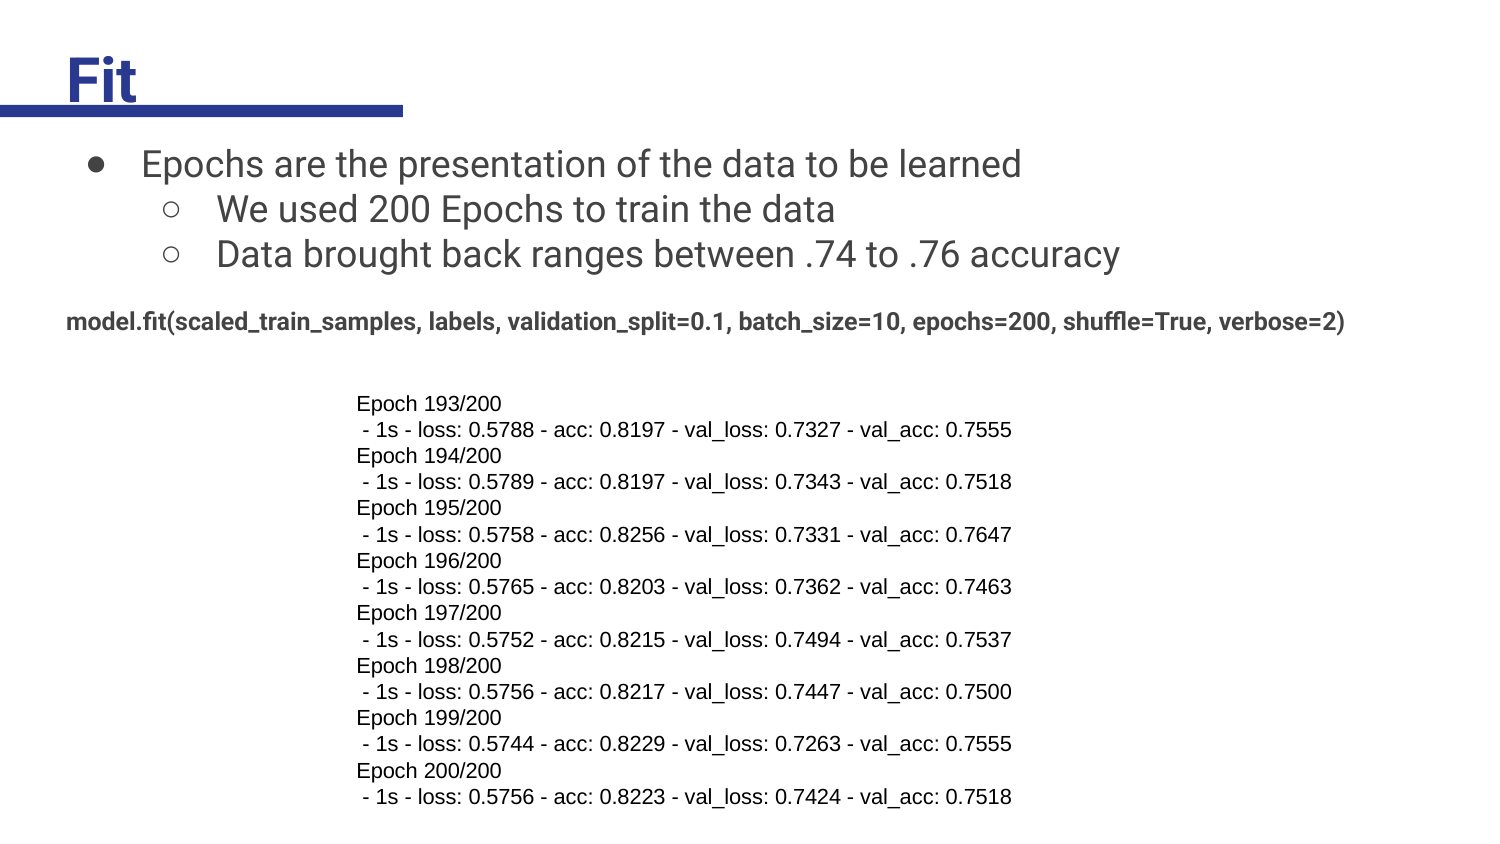

# Fit

Epochs are the presentation of the data to be learned
We used 200 Epochs to train the data
Data brought back ranges between .74 to .76 accuracy

model.fit(scaled_train_samples, labels, validation_split=0.1, batch_size=10, epochs=200, shuffle=True, verbose=2)

Epoch 193/200
 - 1s - loss: 0.5788 - acc: 0.8197 - val_loss: 0.7327 - val_acc: 0.7555
Epoch 194/200
 - 1s - loss: 0.5789 - acc: 0.8197 - val_loss: 0.7343 - val_acc: 0.7518
Epoch 195/200
 - 1s - loss: 0.5758 - acc: 0.8256 - val_loss: 0.7331 - val_acc: 0.7647
Epoch 196/200
 - 1s - loss: 0.5765 - acc: 0.8203 - val_loss: 0.7362 - val_acc: 0.7463
Epoch 197/200
 - 1s - loss: 0.5752 - acc: 0.8215 - val_loss: 0.7494 - val_acc: 0.7537
Epoch 198/200
 - 1s - loss: 0.5756 - acc: 0.8217 - val_loss: 0.7447 - val_acc: 0.7500
Epoch 199/200
 - 1s - loss: 0.5744 - acc: 0.8229 - val_loss: 0.7263 - val_acc: 0.7555
Epoch 200/200
 - 1s - loss: 0.5756 - acc: 0.8223 - val_loss: 0.7424 - val_acc: 0.7518